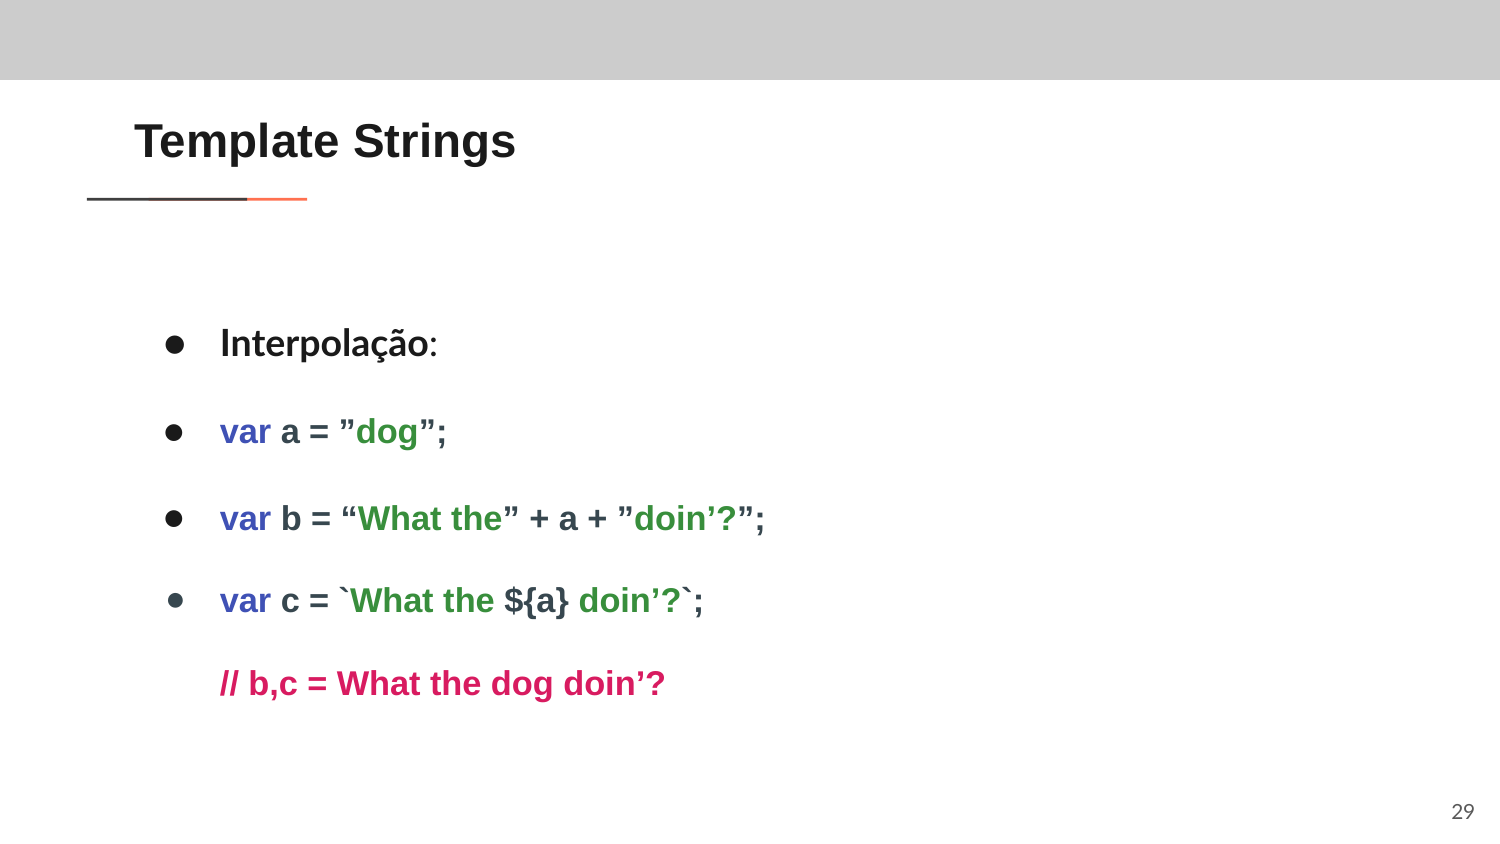

# Template Strings

Interpolação:

var a = ”dog”;

var b = “What the” + a + ”doin’?”;

var c = `What the ${a} doin’?`;

// b,c = What the dog doin’?
29